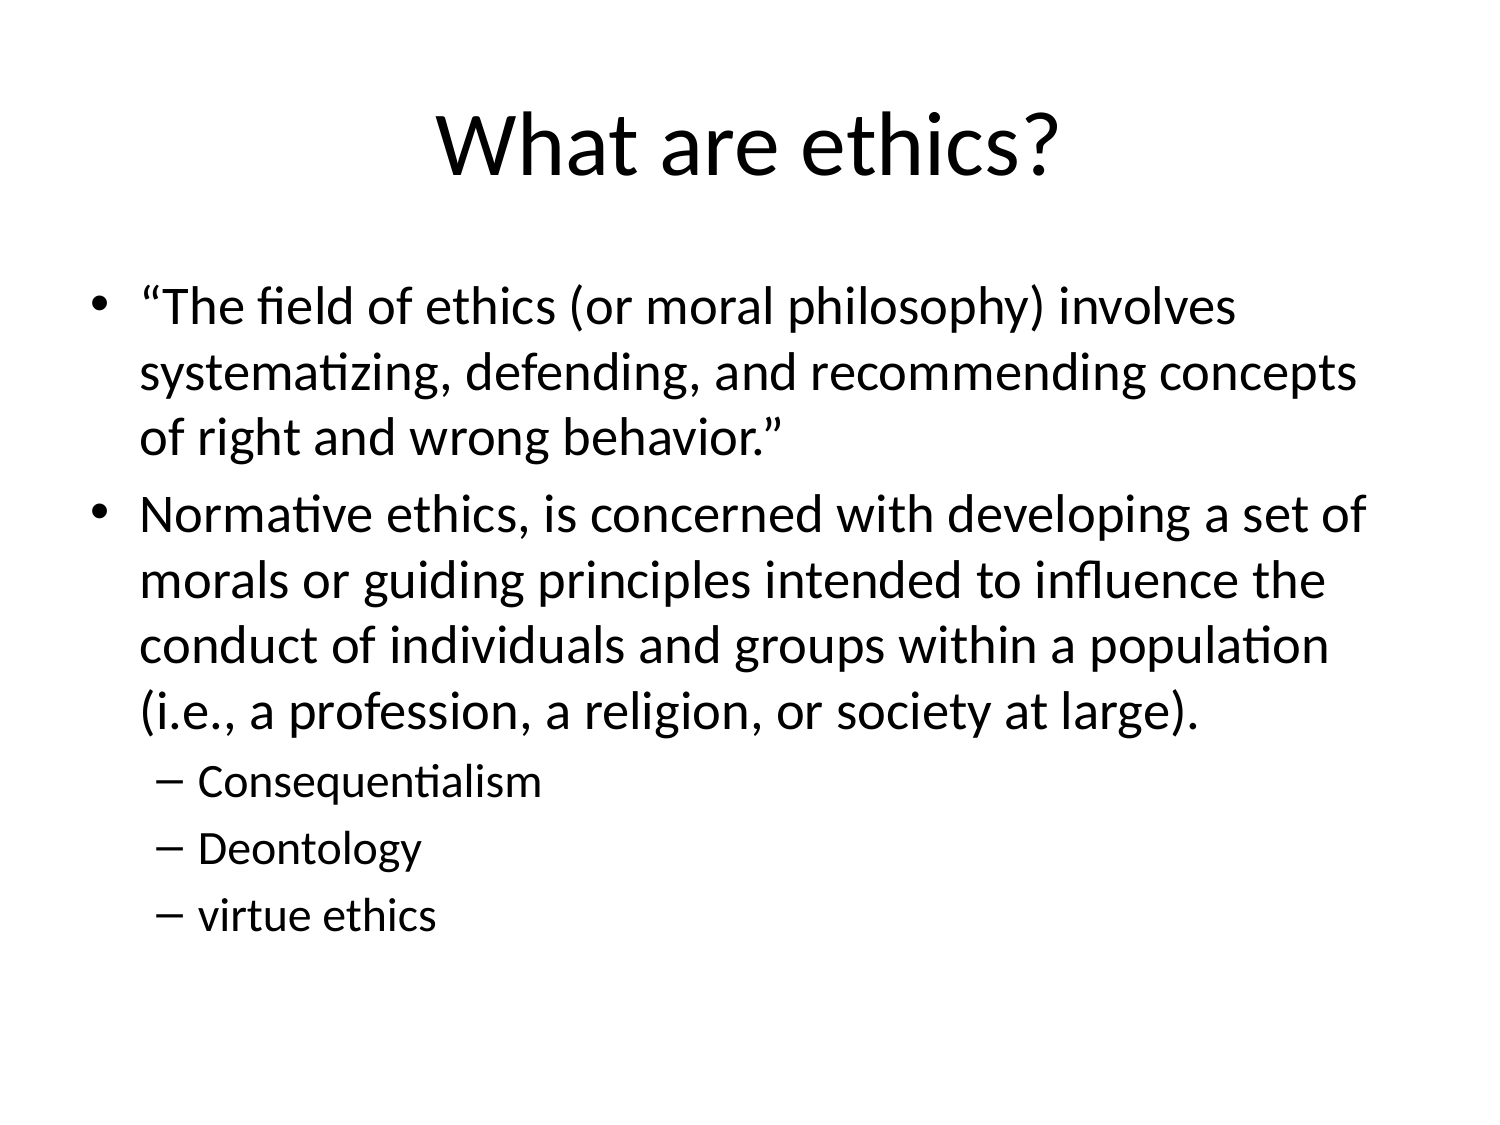

# What are ethics?
“The field of ethics (or moral philosophy) involves systematizing, defending, and recommending concepts of right and wrong behavior.”
Normative ethics, is concerned with developing a set of morals or guiding principles intended to influence the conduct of individuals and groups within a population (i.e., a profession, a religion, or society at large).
Consequentialism
Deontology
virtue ethics